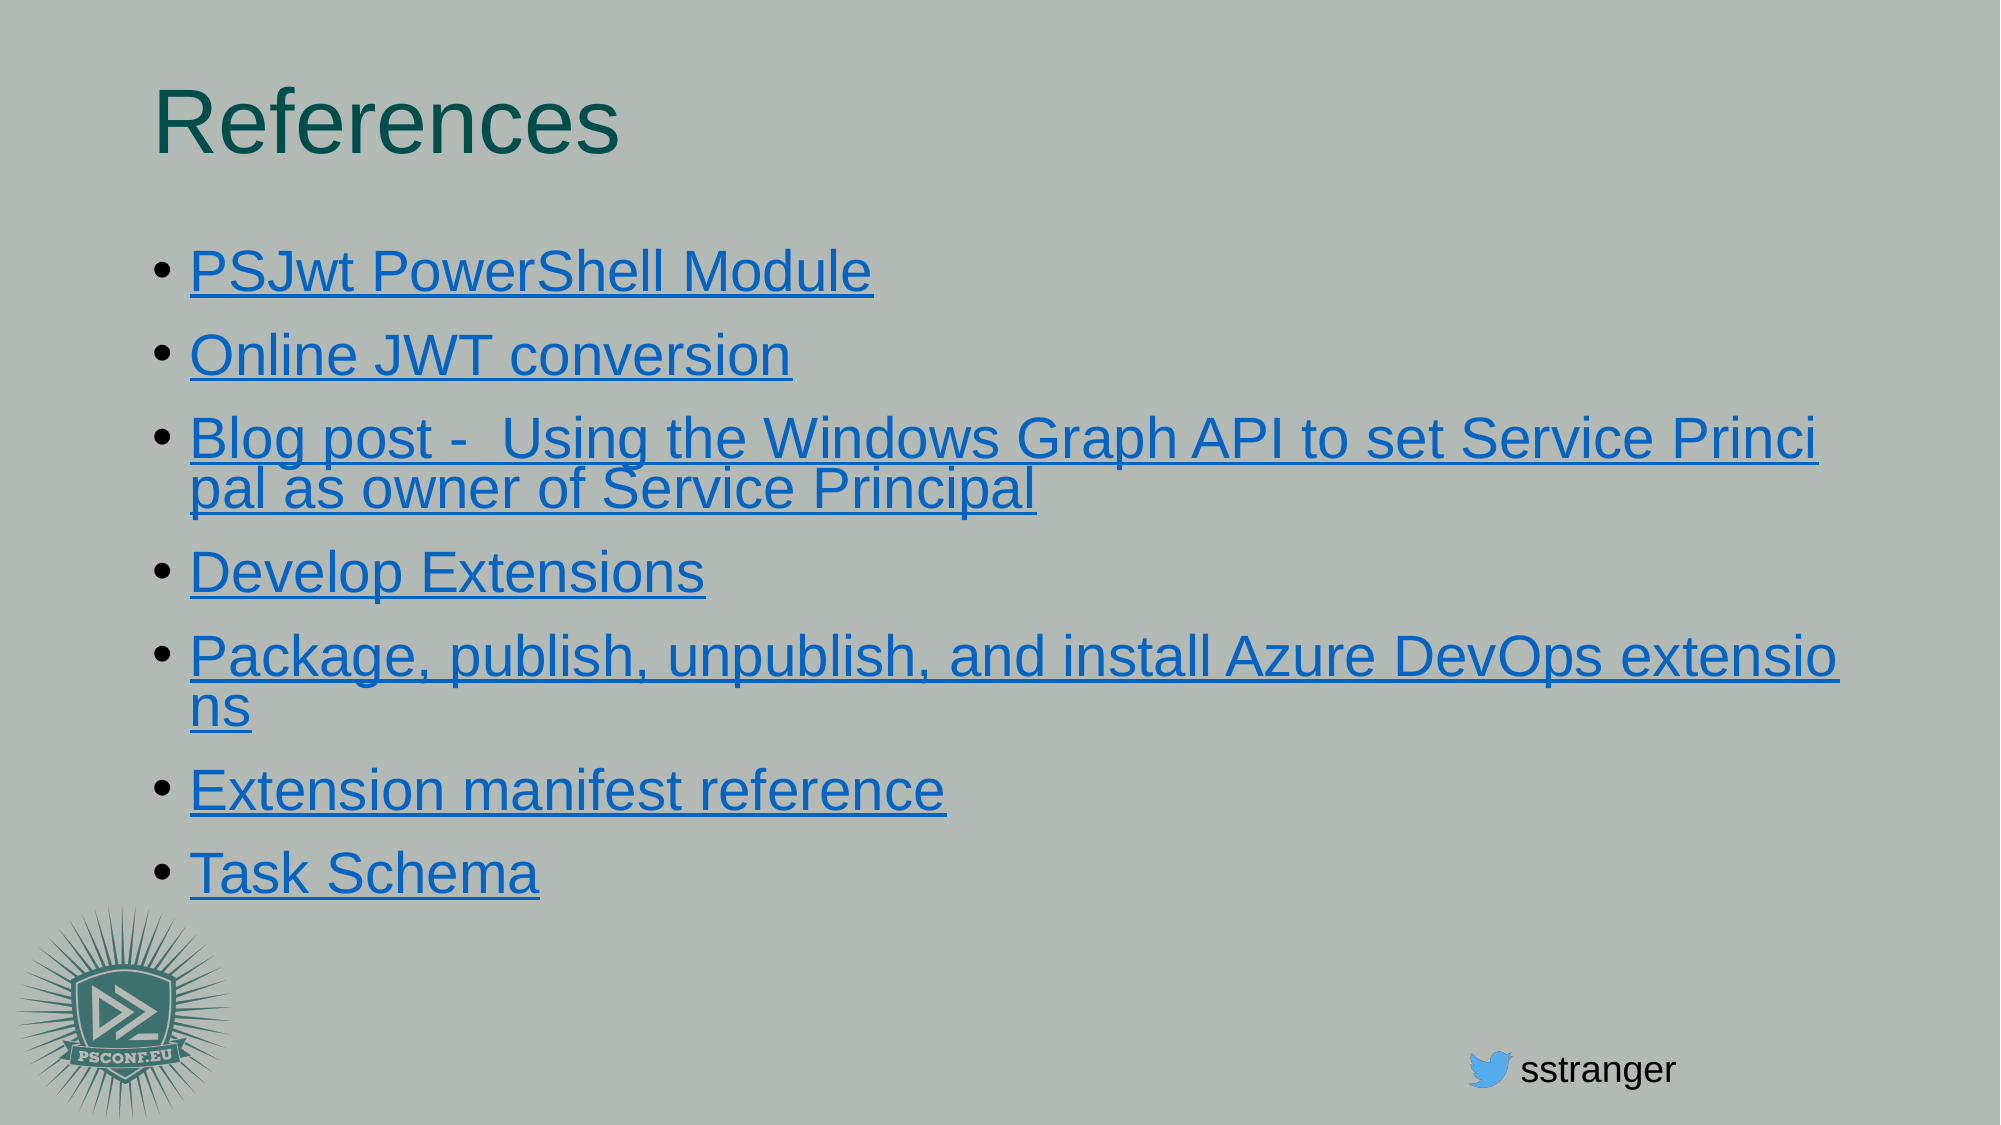

# References
PSJwt PowerShell Module
Online JWT conversion
Blog post -  Using the Windows Graph API to set Service Principal as owner of Service Principal
Develop Extensions
Package, publish, unpublish, and install Azure DevOps extensions
Extension manifest reference
Task Schema

sstranger